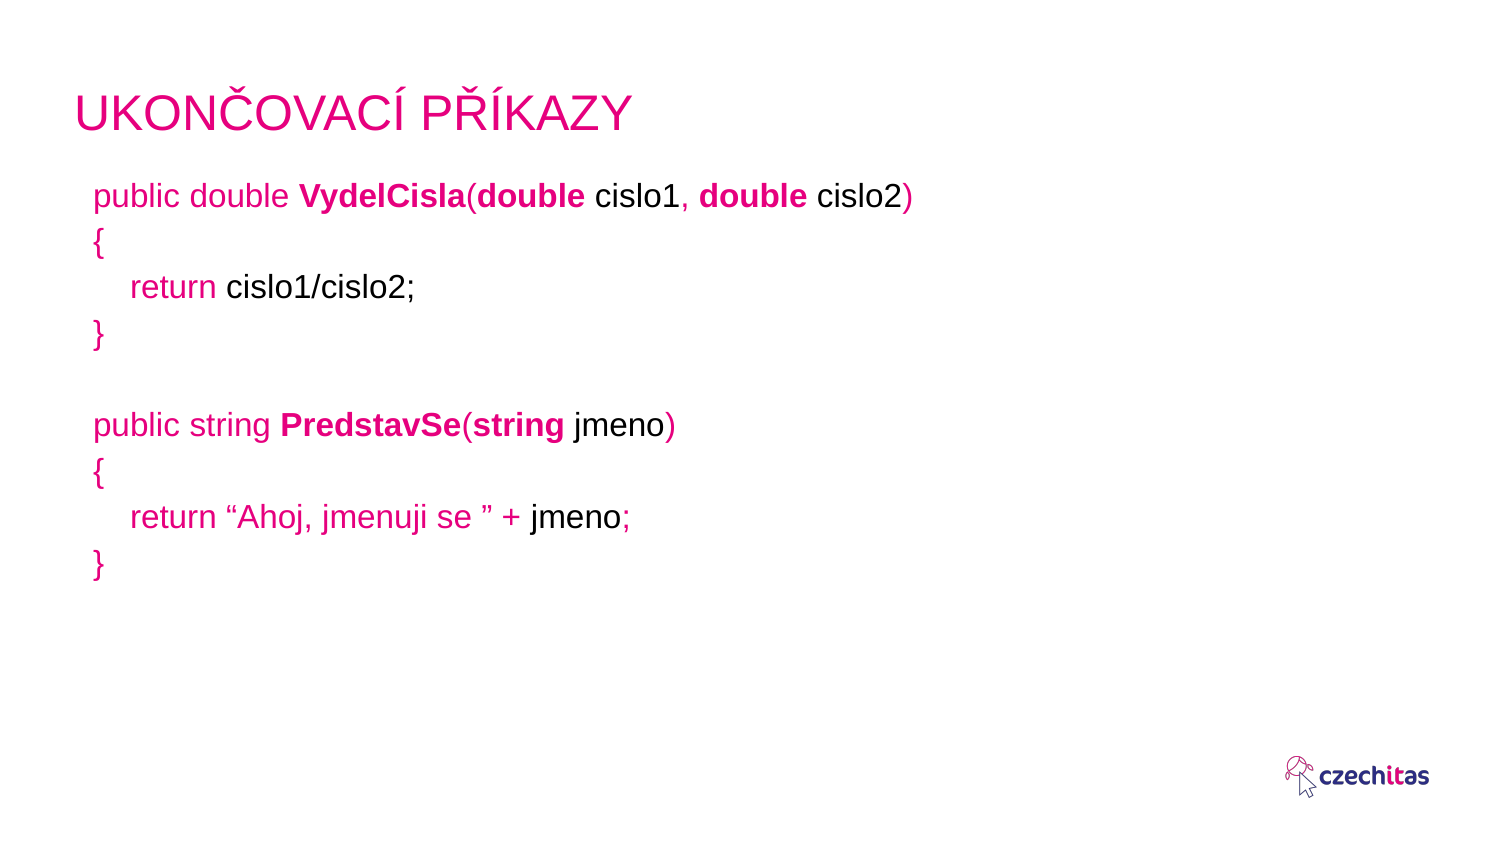

# UKONČOVACÍ PŘÍKAZY
public double VydelCisla(double cislo1, double cislo2)
{
    return cislo1/cislo2;
}
public string PredstavSe(string jmeno)
{
    return “Ahoj, jmenuji se ” + jmeno;
}